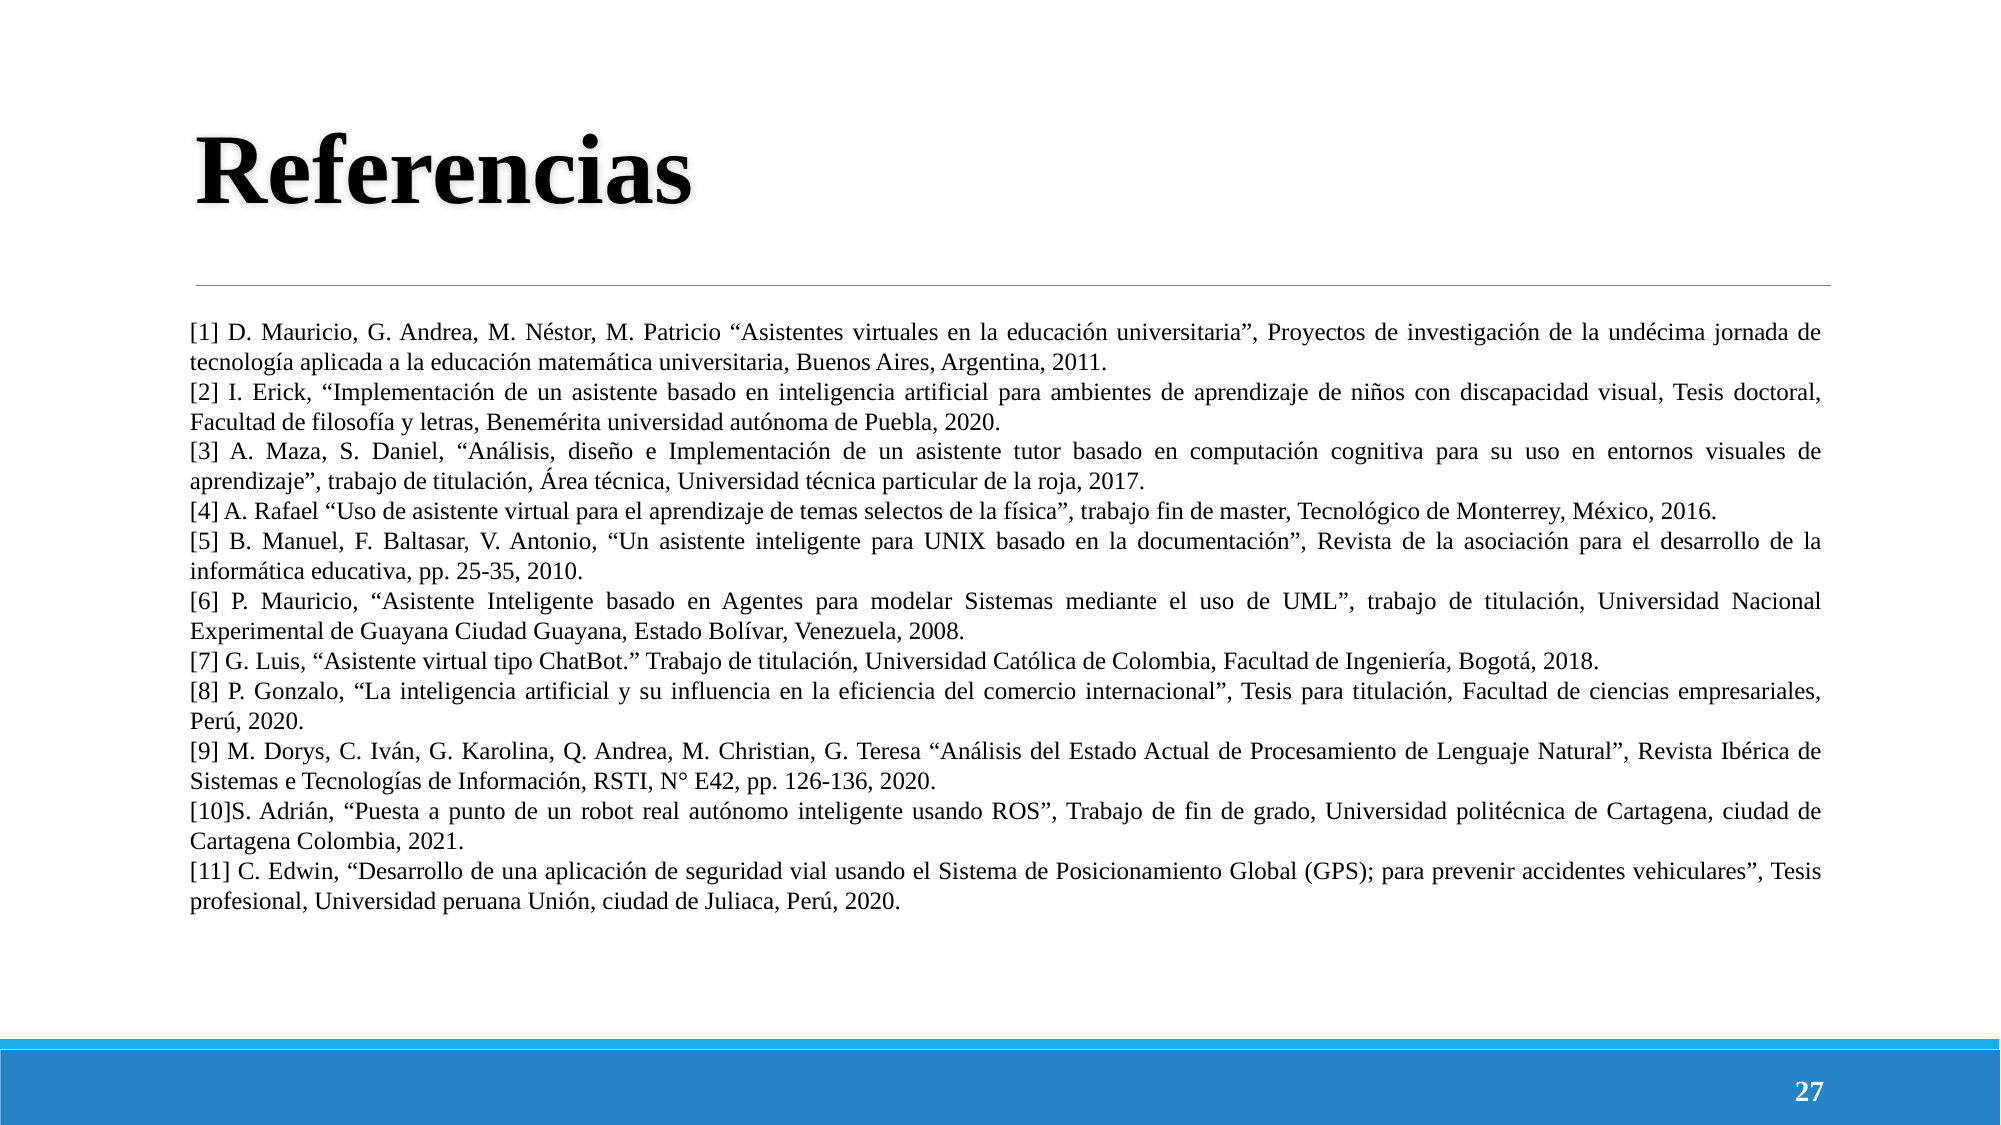

Referencias
[1] D. Mauricio, G. Andrea, M. Néstor, M. Patricio “Asistentes virtuales en la educación universitaria”, Proyectos de investigación de la undécima jornada de tecnología aplicada a la educación matemática universitaria, Buenos Aires, Argentina, 2011.
[2] I. Erick, “Implementación de un asistente basado en inteligencia artificial para ambientes de aprendizaje de niños con discapacidad visual, Tesis doctoral, Facultad de filosofía y letras, Benemérita universidad autónoma de Puebla, 2020.
[3] A. Maza, S. Daniel, “Análisis, diseño e Implementación de un asistente tutor basado en computación cognitiva para su uso en entornos visuales de aprendizaje”, trabajo de titulación, Área técnica, Universidad técnica particular de la roja, 2017.
[4] A. Rafael “Uso de asistente virtual para el aprendizaje de temas selectos de la física”, trabajo fin de master, Tecnológico de Monterrey, México, 2016.
[5] B. Manuel, F. Baltasar, V. Antonio, “Un asistente inteligente para UNIX basado en la documentación”, Revista de la asociación para el desarrollo de la informática educativa, pp. 25-35, 2010.
[6] P. Mauricio, “Asistente Inteligente basado en Agentes para modelar Sistemas mediante el uso de UML”, trabajo de titulación, Universidad Nacional Experimental de Guayana Ciudad Guayana, Estado Bolívar, Venezuela, 2008.
[7] G. Luis, “Asistente virtual tipo ChatBot.” Trabajo de titulación, Universidad Católica de Colombia, Facultad de Ingeniería, Bogotá, 2018.
[8] P. Gonzalo, “La inteligencia artificial y su influencia en la eficiencia del comercio internacional”, Tesis para titulación, Facultad de ciencias empresariales, Perú, 2020.
[9] M. Dorys, C. Iván, G. Karolina, Q. Andrea, M. Christian, G. Teresa “Análisis del Estado Actual de Procesamiento de Lenguaje Natural”, Revista Ibérica de Sistemas e Tecnologías de Información, RSTI, N° E42, pp. 126-136, 2020.
[10]S. Adrián, “Puesta a punto de un robot real autónomo inteligente usando ROS”, Trabajo de fin de grado, Universidad politécnica de Cartagena, ciudad de Cartagena Colombia, 2021.
[11] C. Edwin, “Desarrollo de una aplicación de seguridad vial usando el Sistema de Posicionamiento Global (GPS); para prevenir accidentes vehiculares”, Tesis profesional, Universidad peruana Unión, ciudad de Juliaca, Perú, 2020.

27